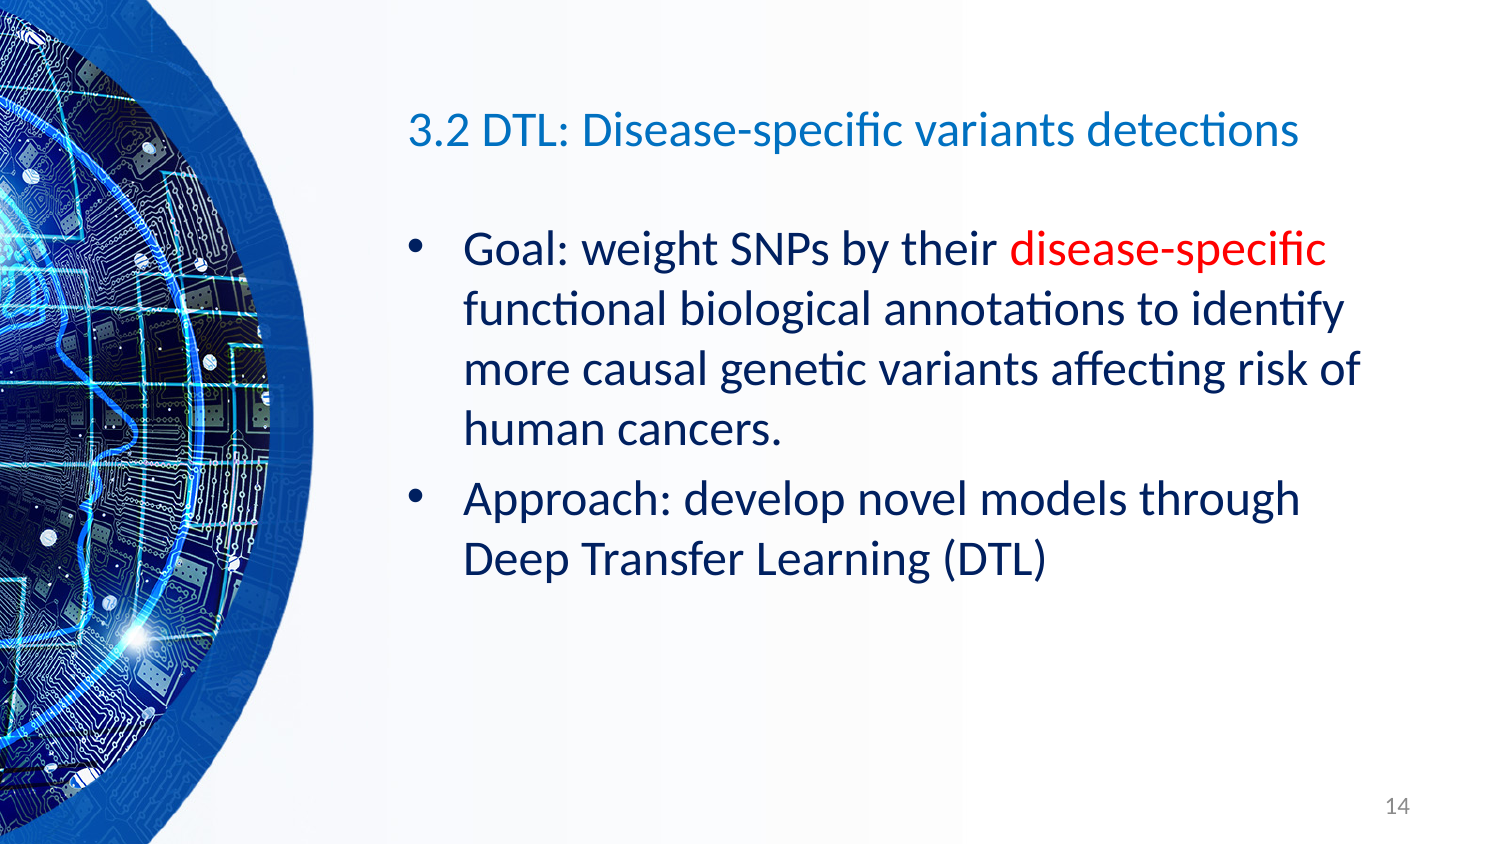

# 3.2 DTL: Disease-specific variants detections
Goal: weight SNPs by their disease-specific functional biological annotations to identify more causal genetic variants affecting risk of human cancers.
Approach: develop novel models through Deep Transfer Learning (DTL)
14